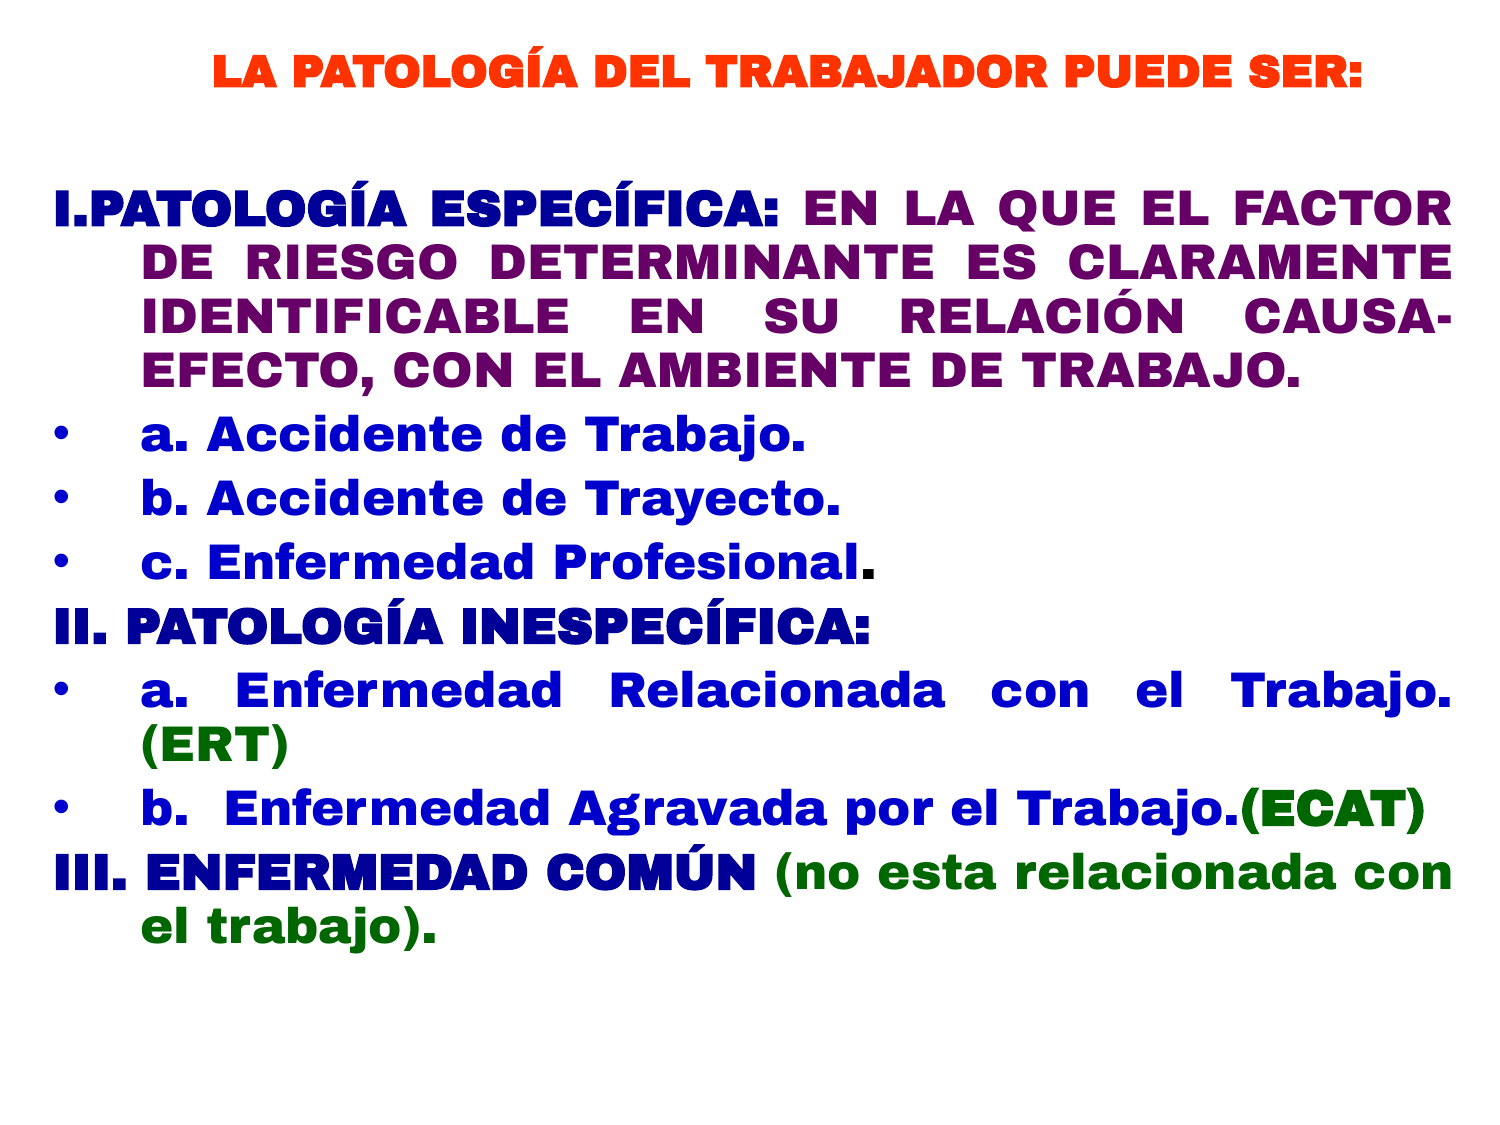

# LA PATOLOGÍA DEL TRABAJADOR PUEDE SER:
I.PATOLOGÍA ESPECÍFICA: EN LA QUE EL FACTOR DE RIESGO DETERMINANTE ES CLARAMENTE IDENTIFICABLE EN SU RELACIÓN CAUSA-EFECTO, CON EL AMBIENTE DE TRABAJO.
a. Accidente de Trabajo.
b. Accidente de Trayecto.
c. Enfermedad Profesional.
II. PATOLOGÍA INESPECÍFICA:
a. Enfermedad Relacionada con el Trabajo. (ERT)
b.  Enfermedad Agravada por el Trabajo.(ECAT)
III. ENFERMEDAD COMÚN (no esta relacionada con el trabajo).